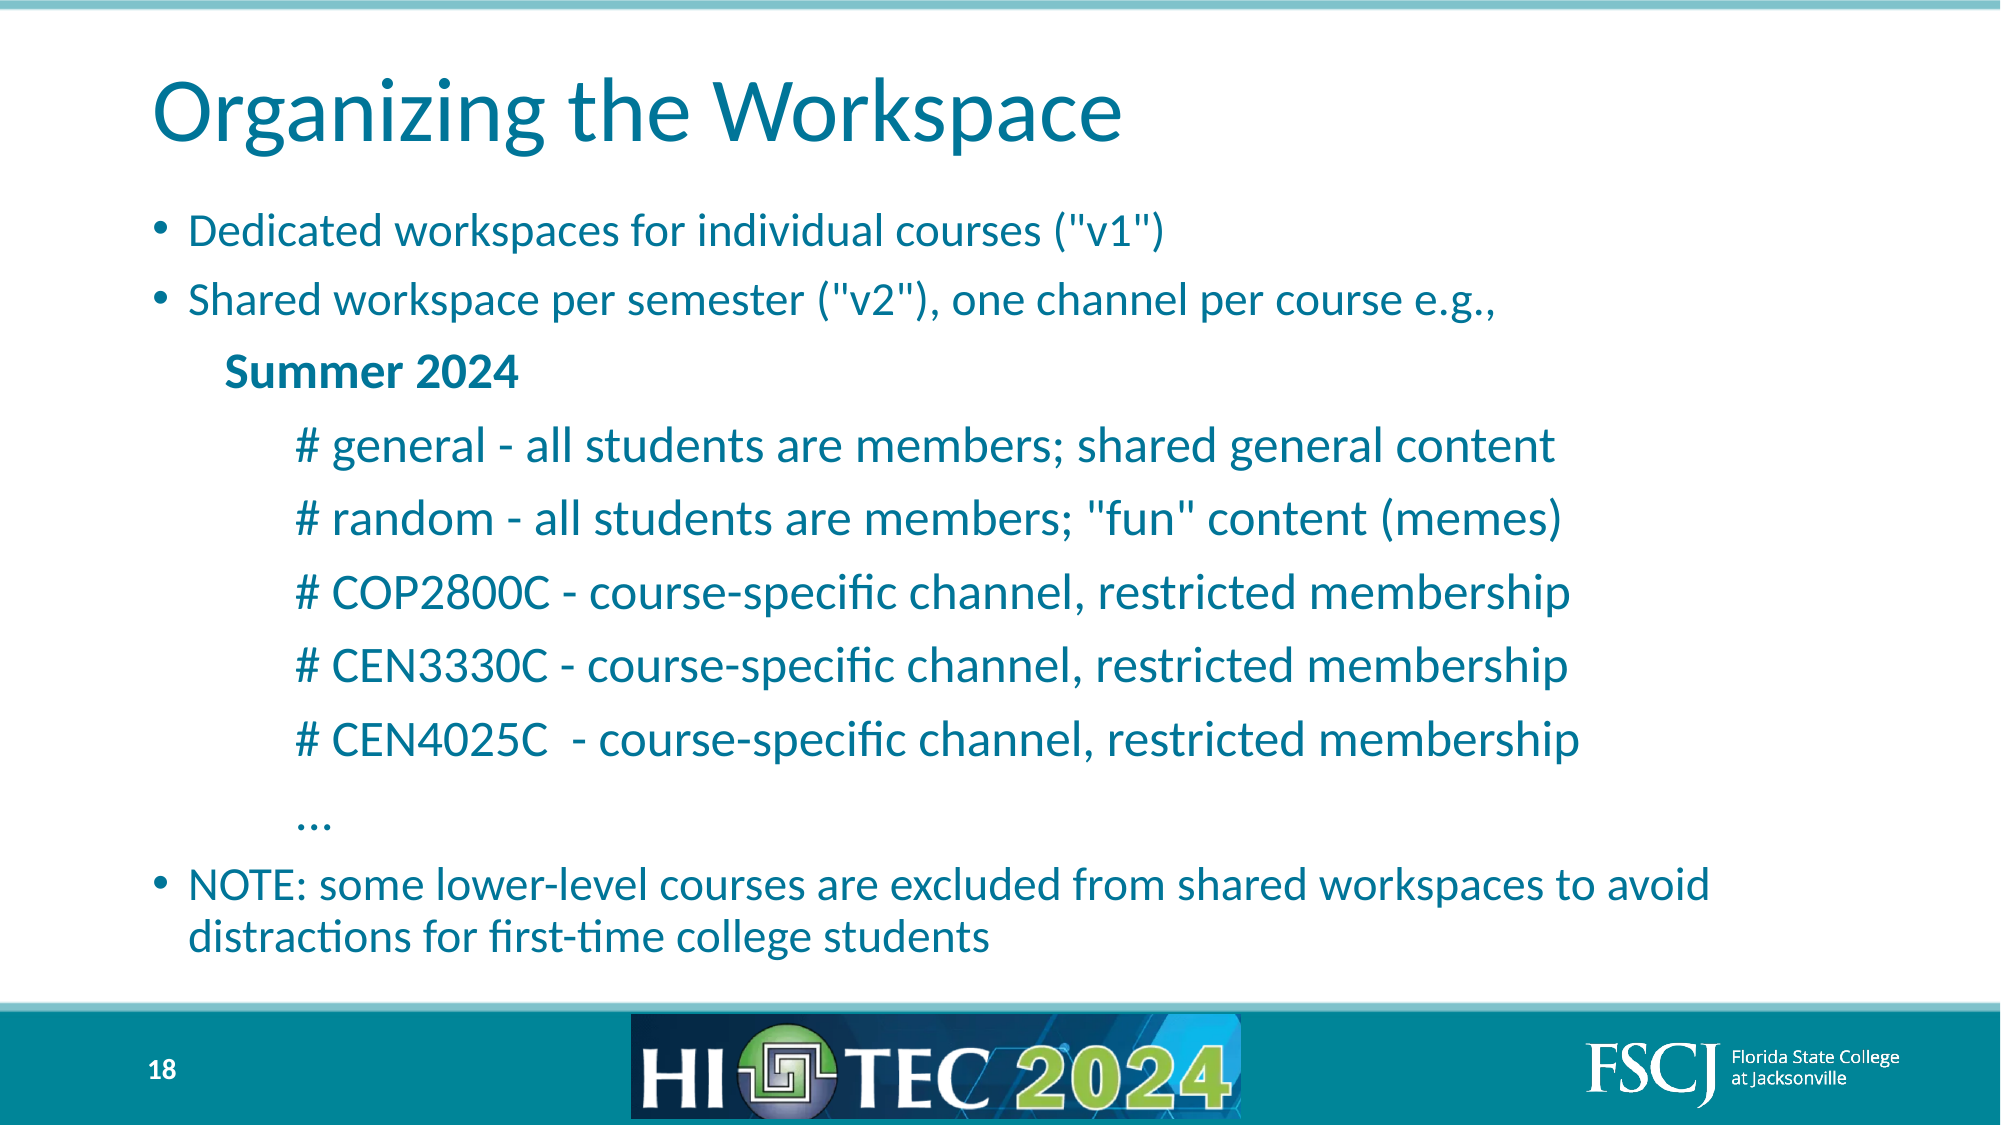

# Organizing the Workspace
Dedicated workspaces for individual courses ("v1")
Shared workspace per semester ("v2"), one channel per course e.g.,
Summer 2024
# general - all students are members; shared general content
# random - all students are members; "fun" content (memes)
# COP2800C - course-specific channel, restricted membership
# CEN3330C - course-specific channel, restricted membership
# CEN4025C  - course-specific channel, restricted membership
...
NOTE: some lower-level courses are excluded from shared workspaces to avoid distractions for first-time college students